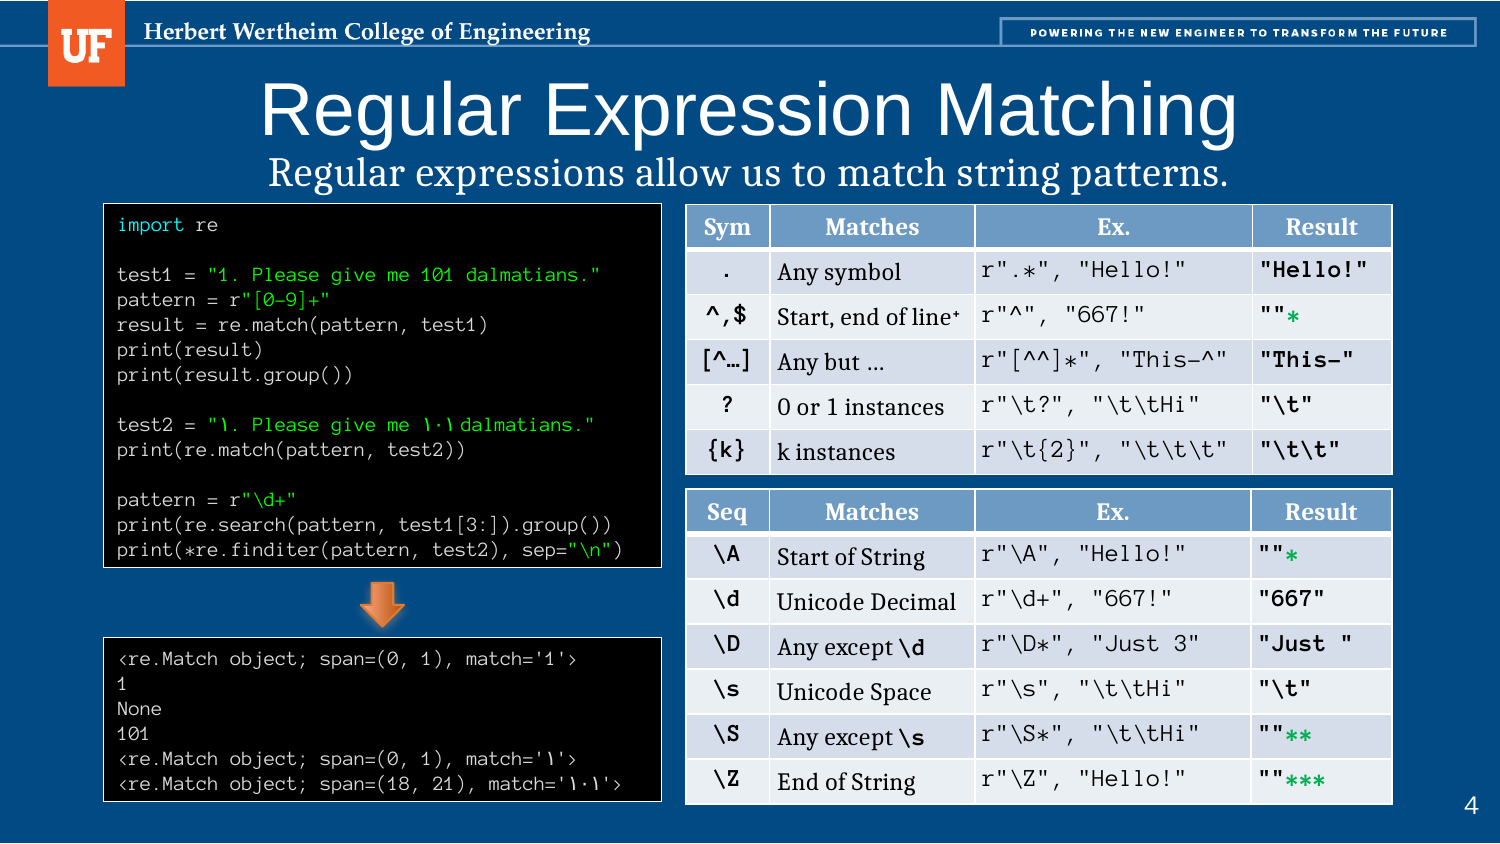

# Regular Expression Matching
Regular expressions allow us to match string patterns.
import re

test1 = "1. Please give me 101 dalmatians."
pattern = r"[0-9]+"
result = re.match(pattern, test1)
print(result)
print(result.group())

test2 = "١. Please give me ١٠١ dalmatians."
print(re.match(pattern, test2))

pattern = r"\d+"
print(re.search(pattern, test1[3:]).group())
print(*re.finditer(pattern, test2), sep="\n")
| Sym | Matches | Ex. | Result |
| --- | --- | --- | --- |
| . | Any symbol | r".\*", "Hello!" | "Hello!" |
| ^,$ | Start, end of line+ | r"^", "667!" | ""\* |
| [^…] | Any but … | r"[^^]\*", "This-^" | "This-" |
| ? | 0 or 1 instances | r"\t?", "\t\tHi" | "\t" |
| {k} | k instances | r"\t{2}", "\t\t\t" | "\t\t" |
| Seq | Matches | Ex. | Result |
| --- | --- | --- | --- |
| \A | Start of String | r"\A", "Hello!" | ""\* |
| \d | Unicode Decimal | r"\d+", "667!" | "667" |
| \D | Any except \d | r"\D\*", "Just 3" | "Just " |
| \s | Unicode Space | r"\s", "\t\tHi" | "\t" |
| \S | Any except \s | r"\S\*", "\t\tHi" | ""\*\* |
| \Z | End of String | r"\Z", "Hello!" | ""\*\*\* |

<re.Match object; span=(0, 1), match='1'>
1
None
101
<re.Match object; span=(0, 1), match='١'>
<re.Match object; span=(18, 21), match='١٠١'>
4